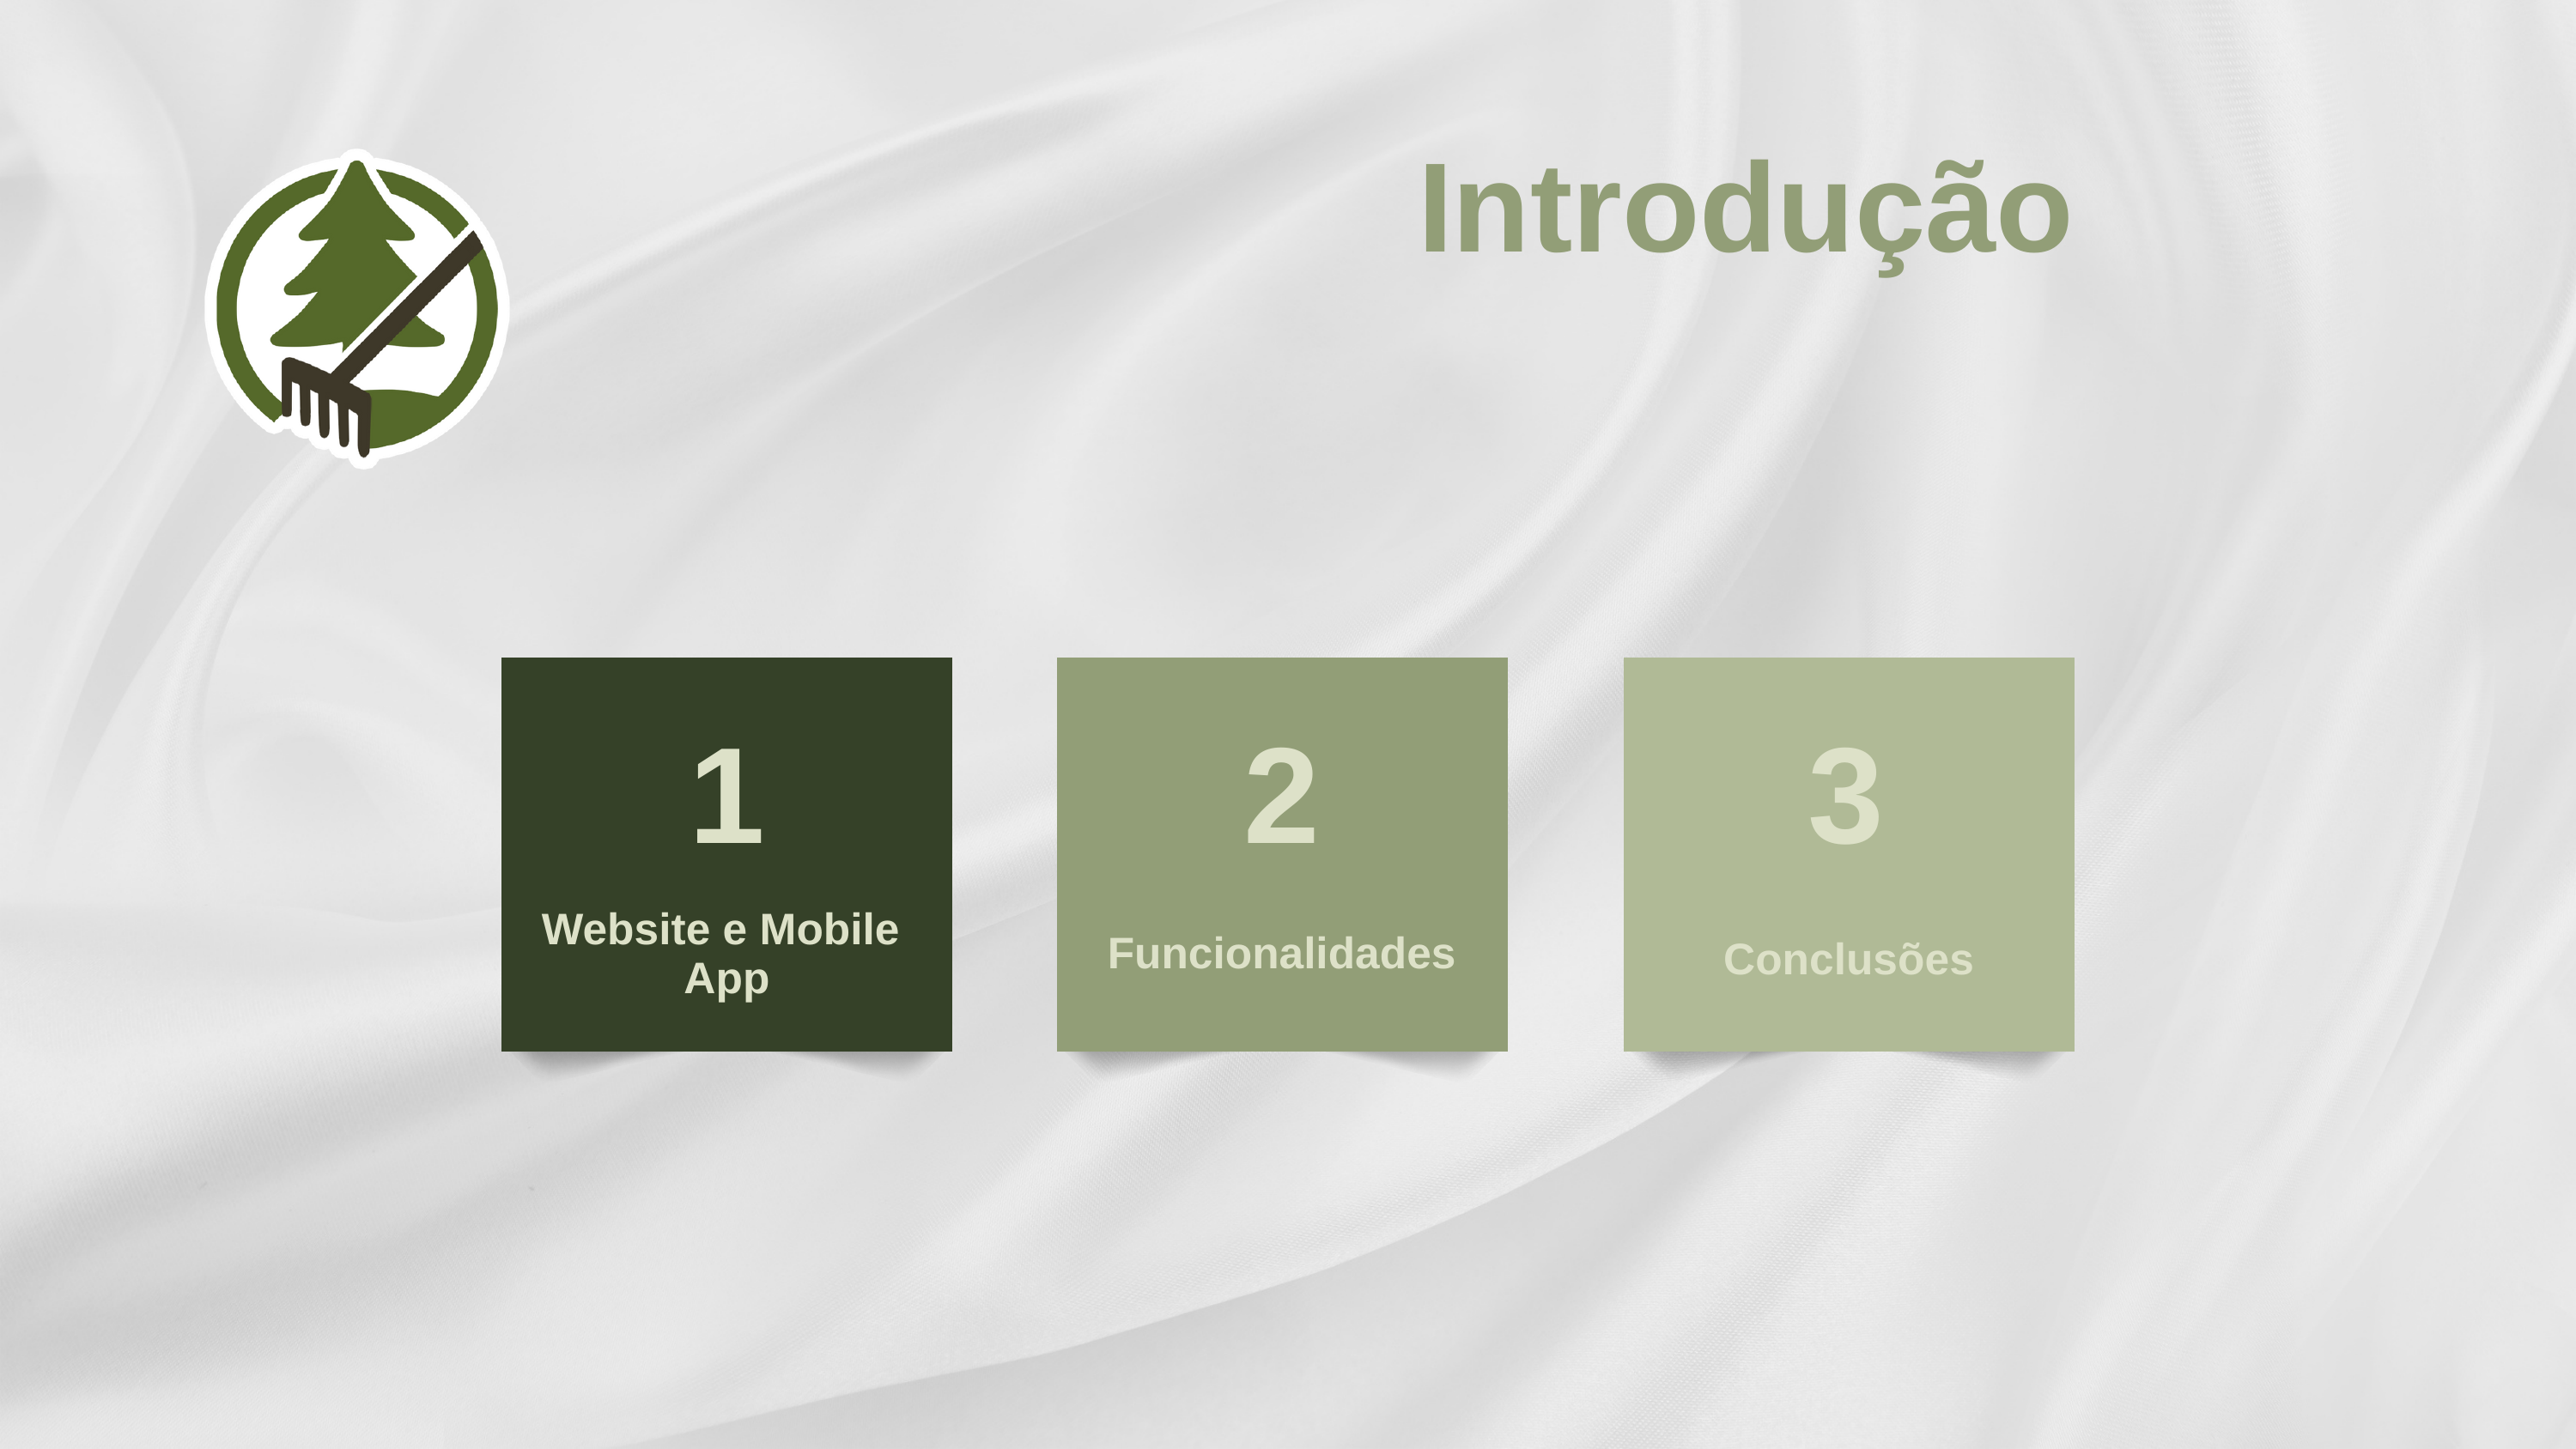

Introdução

1
2
3
Website e Mobile
App
Funcionalidades
Conclusões